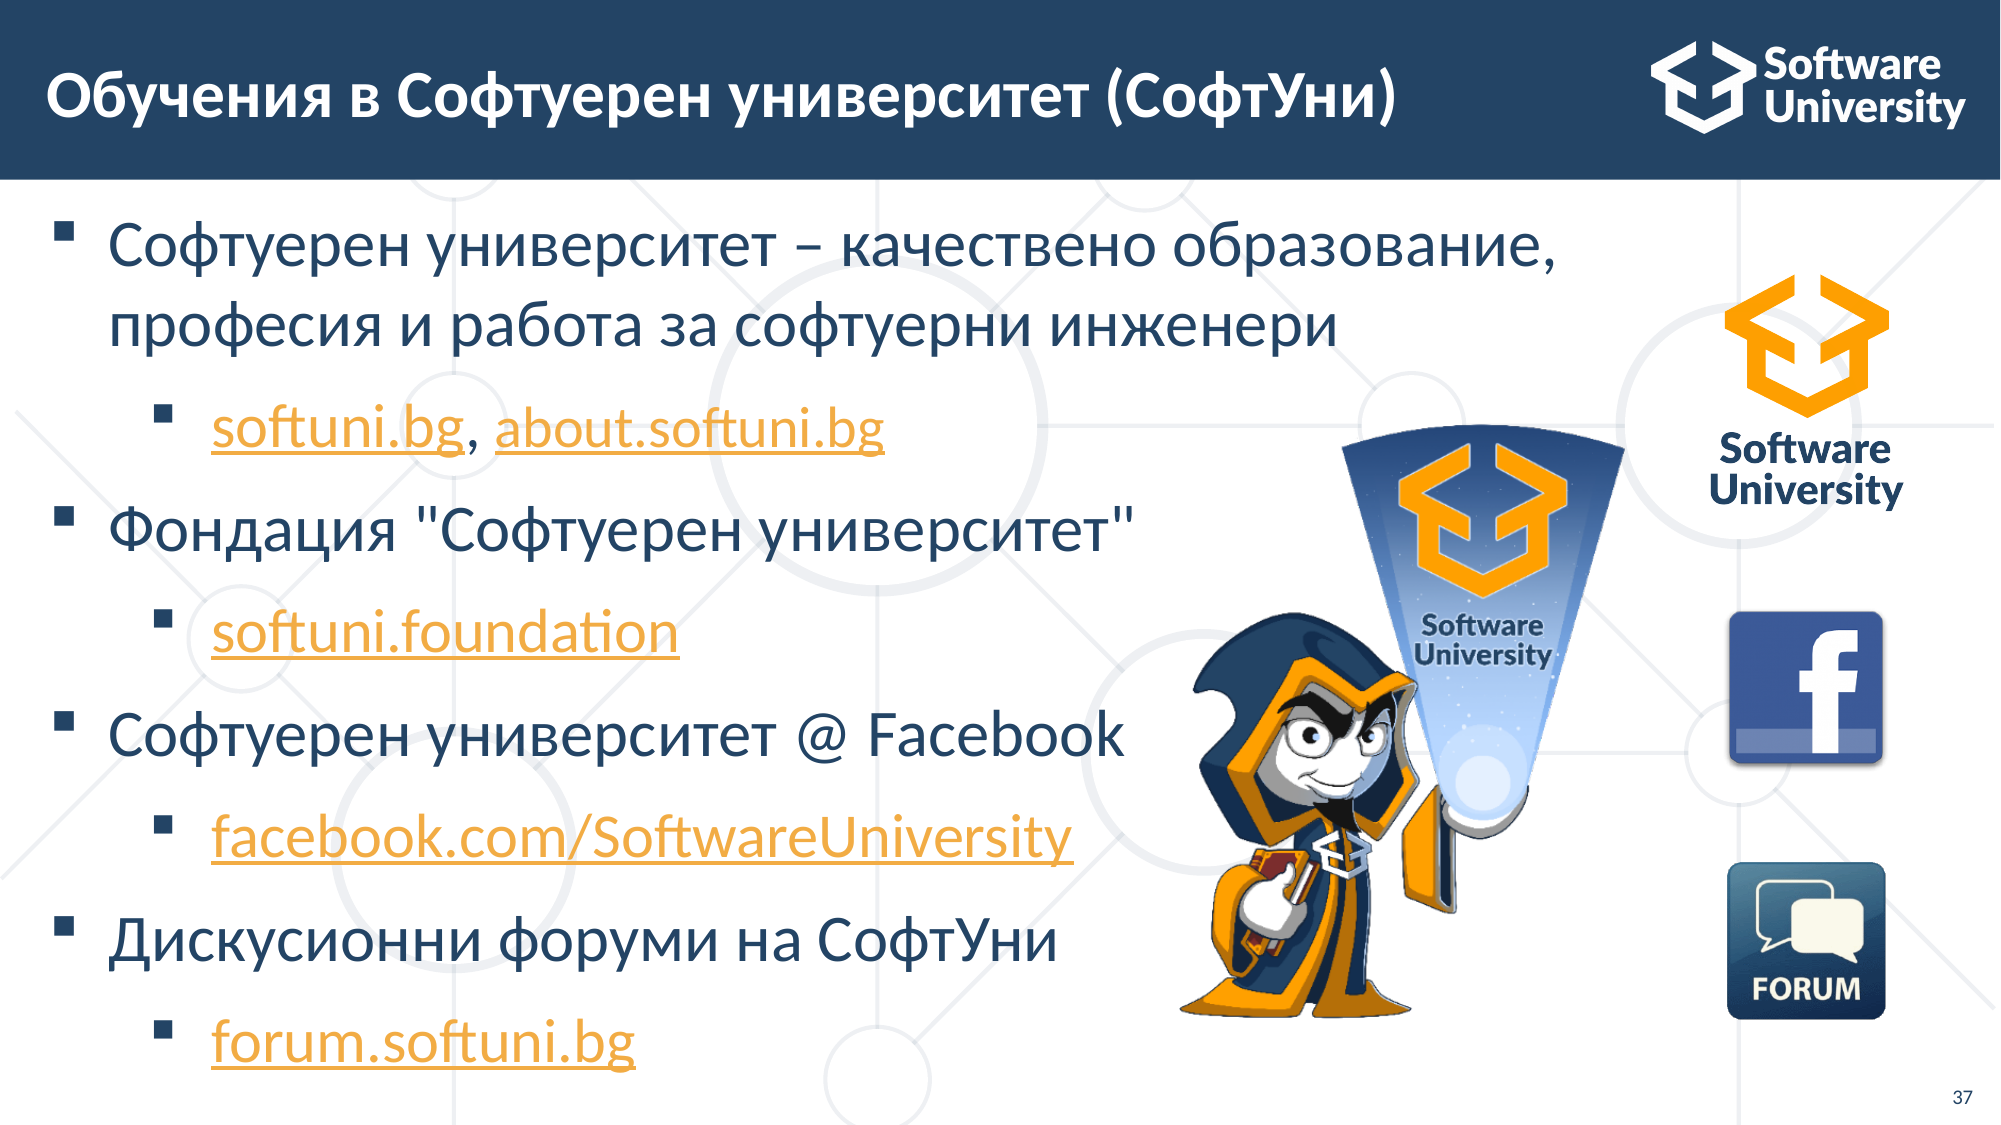

# Обучения в Софтуерен университет (СофтУни)
Софтуерен университет – качествено образование, професия и работа за софтуерни инженери
softuni.bg, about.softuni.bg
Фондация "Софтуерен университет"
softuni.foundation
Софтуерен университет @ Facebook
facebook.com/SoftwareUniversity
Дискусионни форуми на СофтУни
forum.softuni.bg
37